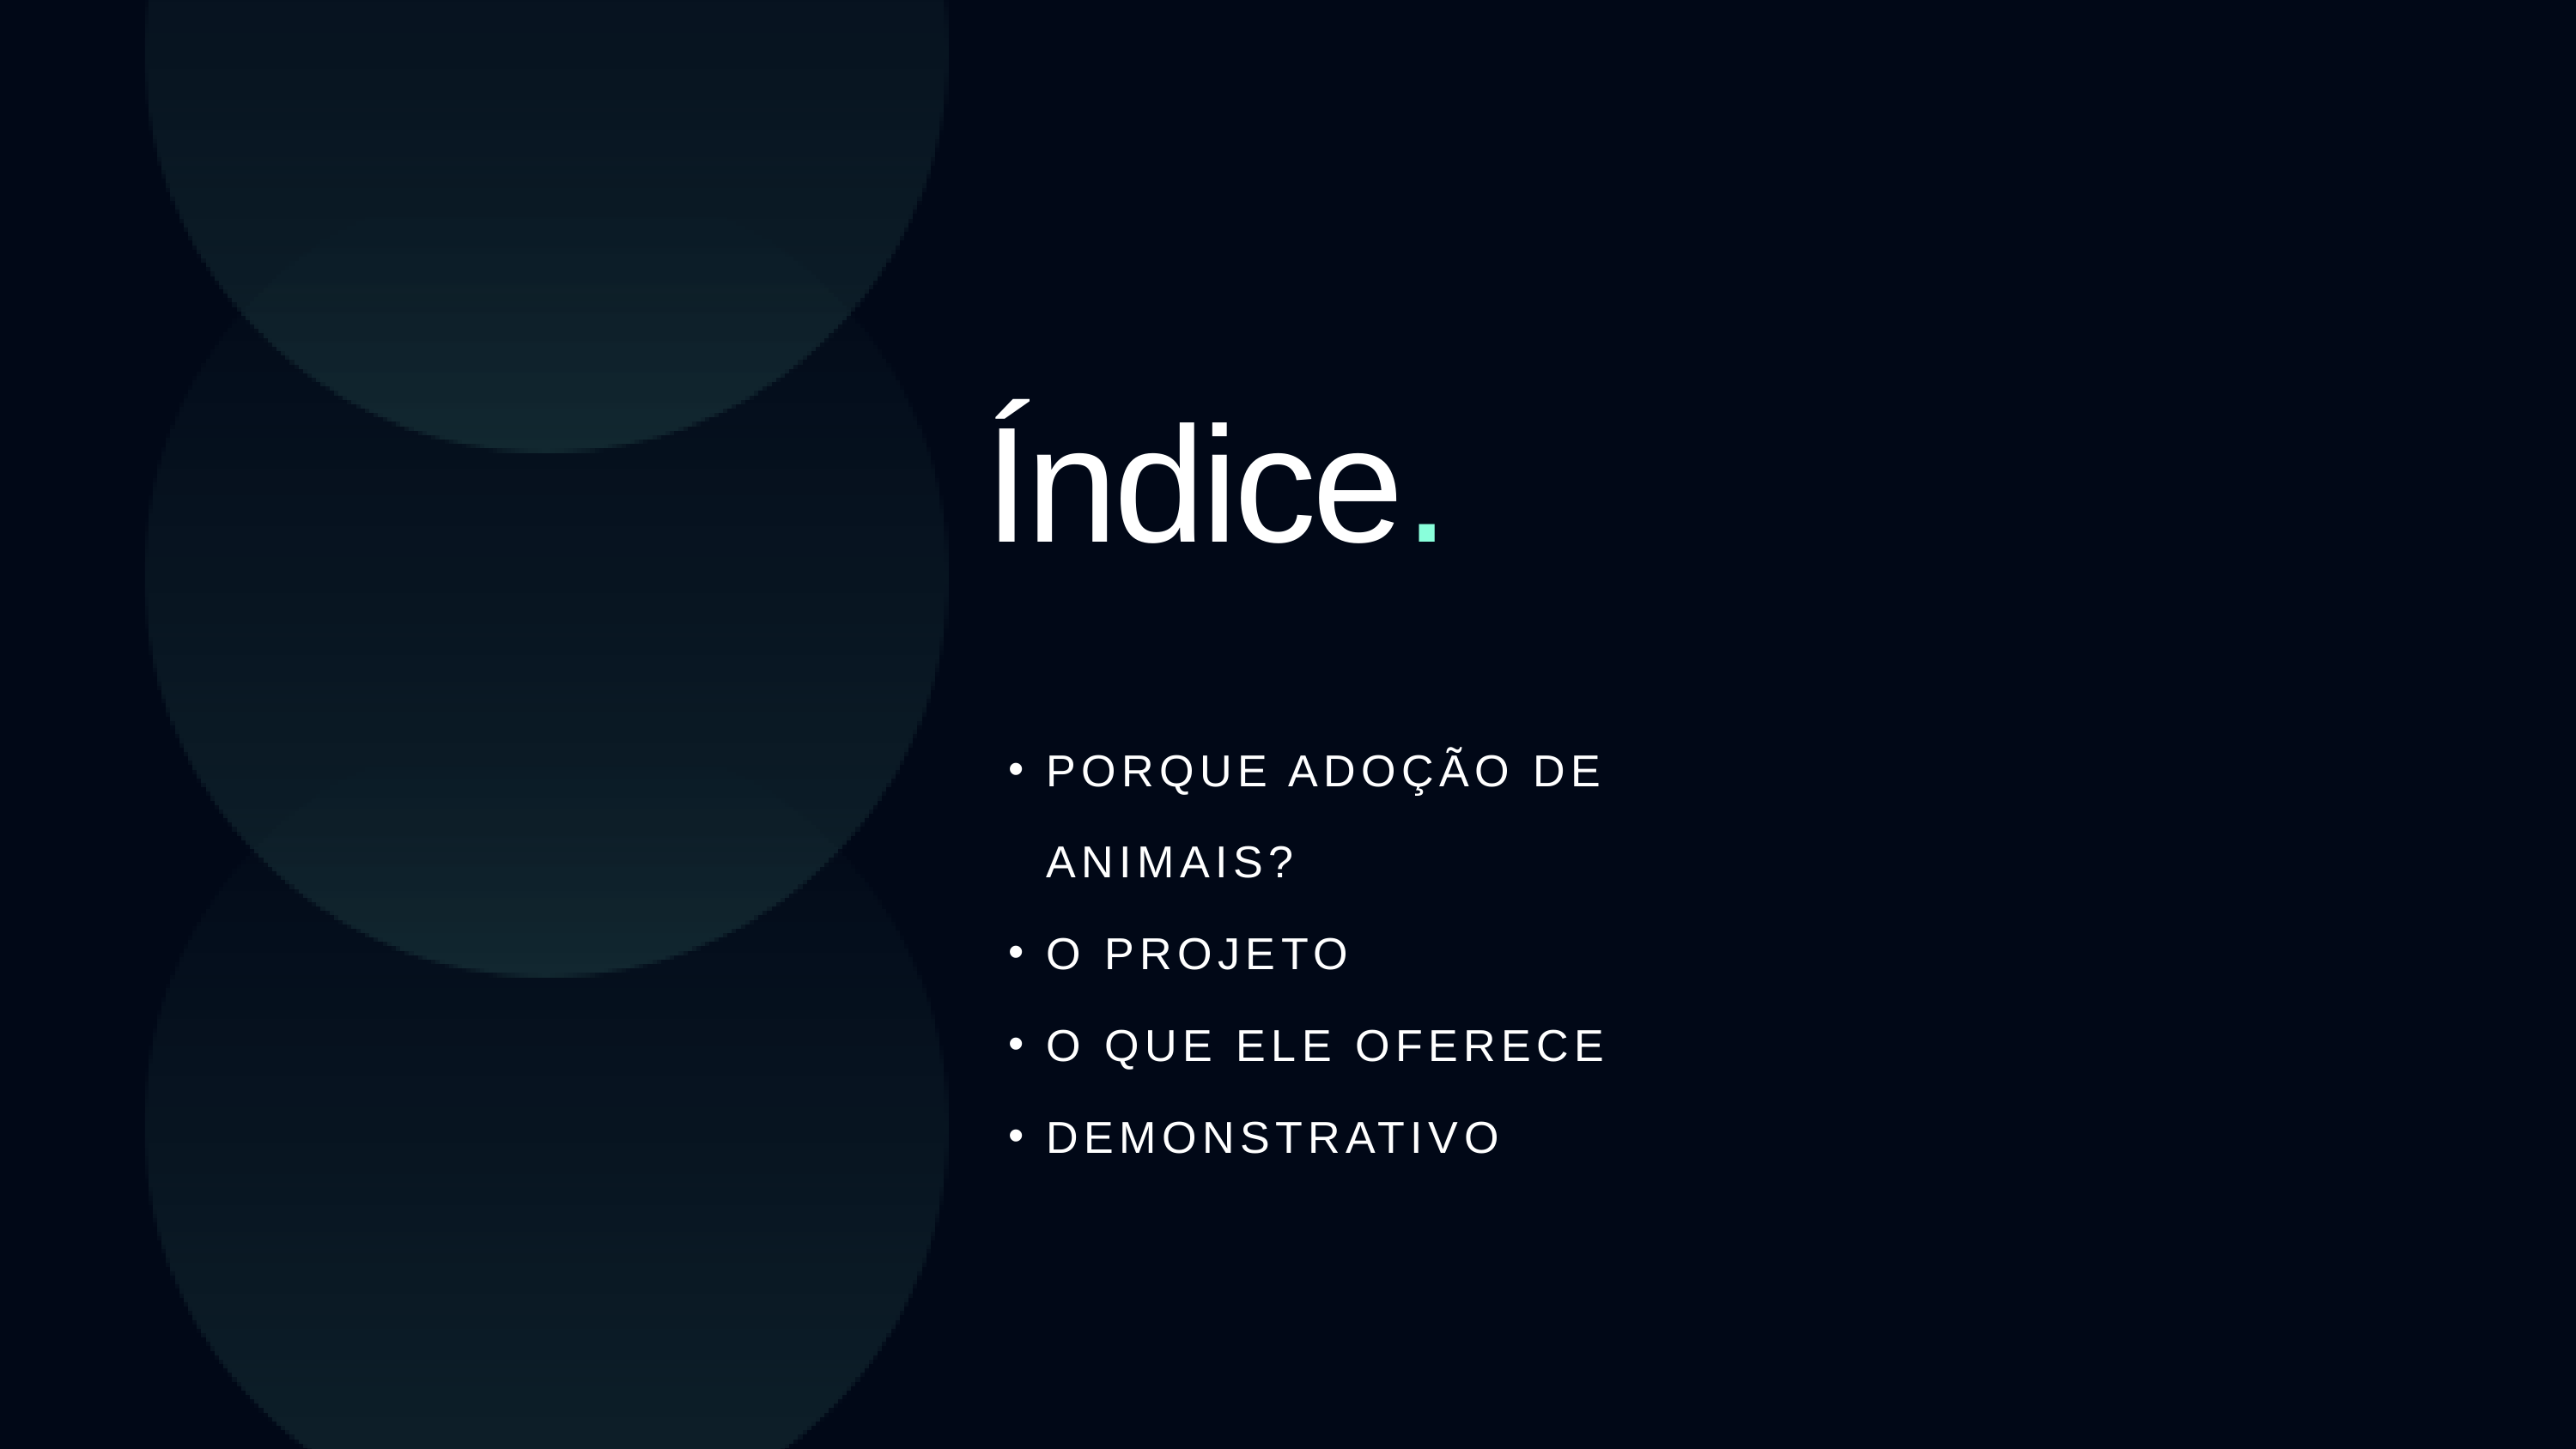

Índice.
PORQUE ADOÇÃO DE ANIMAIS?
O PROJETO
O QUE ELE OFERECE
DEMONSTRATIVO